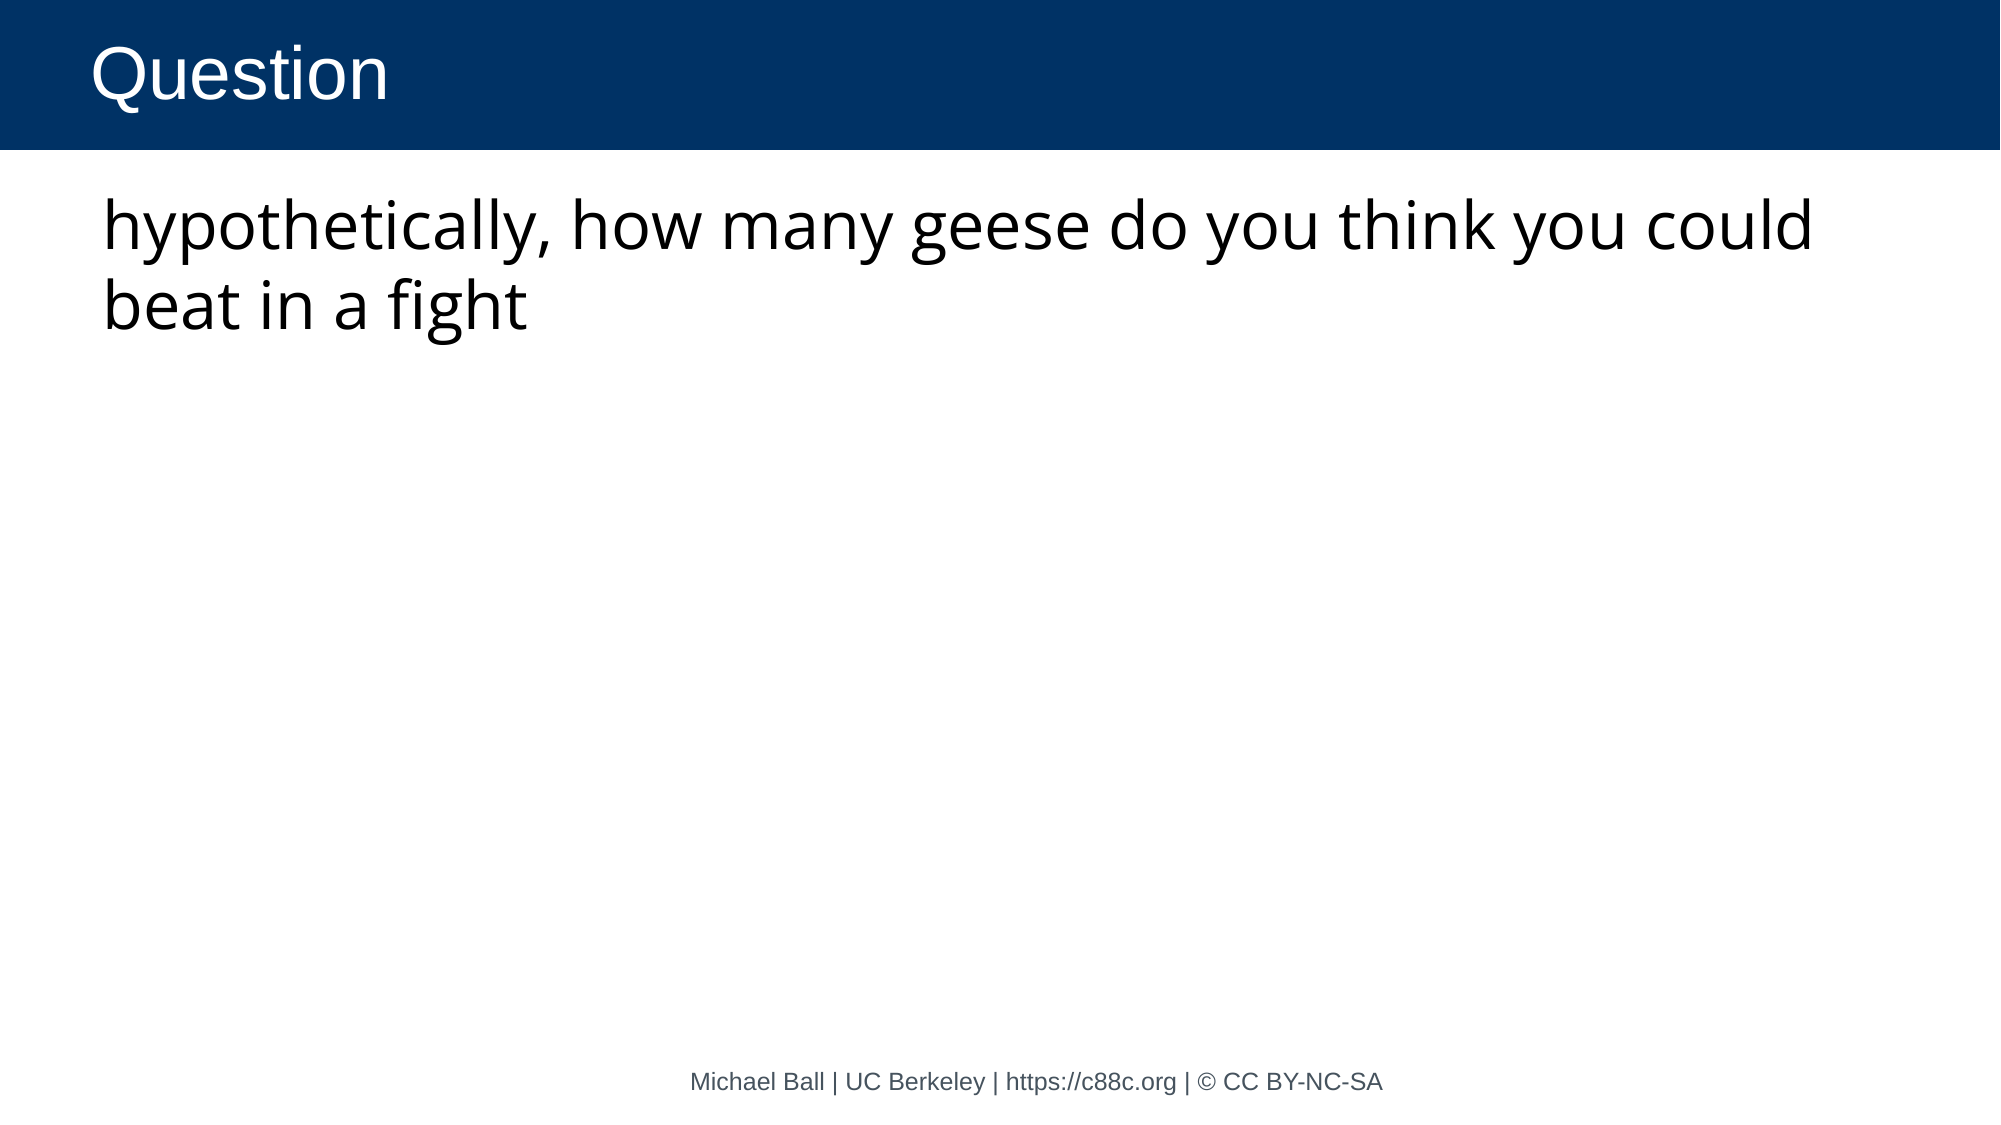

# Question
hypothetically, how many geese do you think you could beat in a fight
Michael Ball | UC Berkeley | https://c88c.org | © CC BY-NC-SA